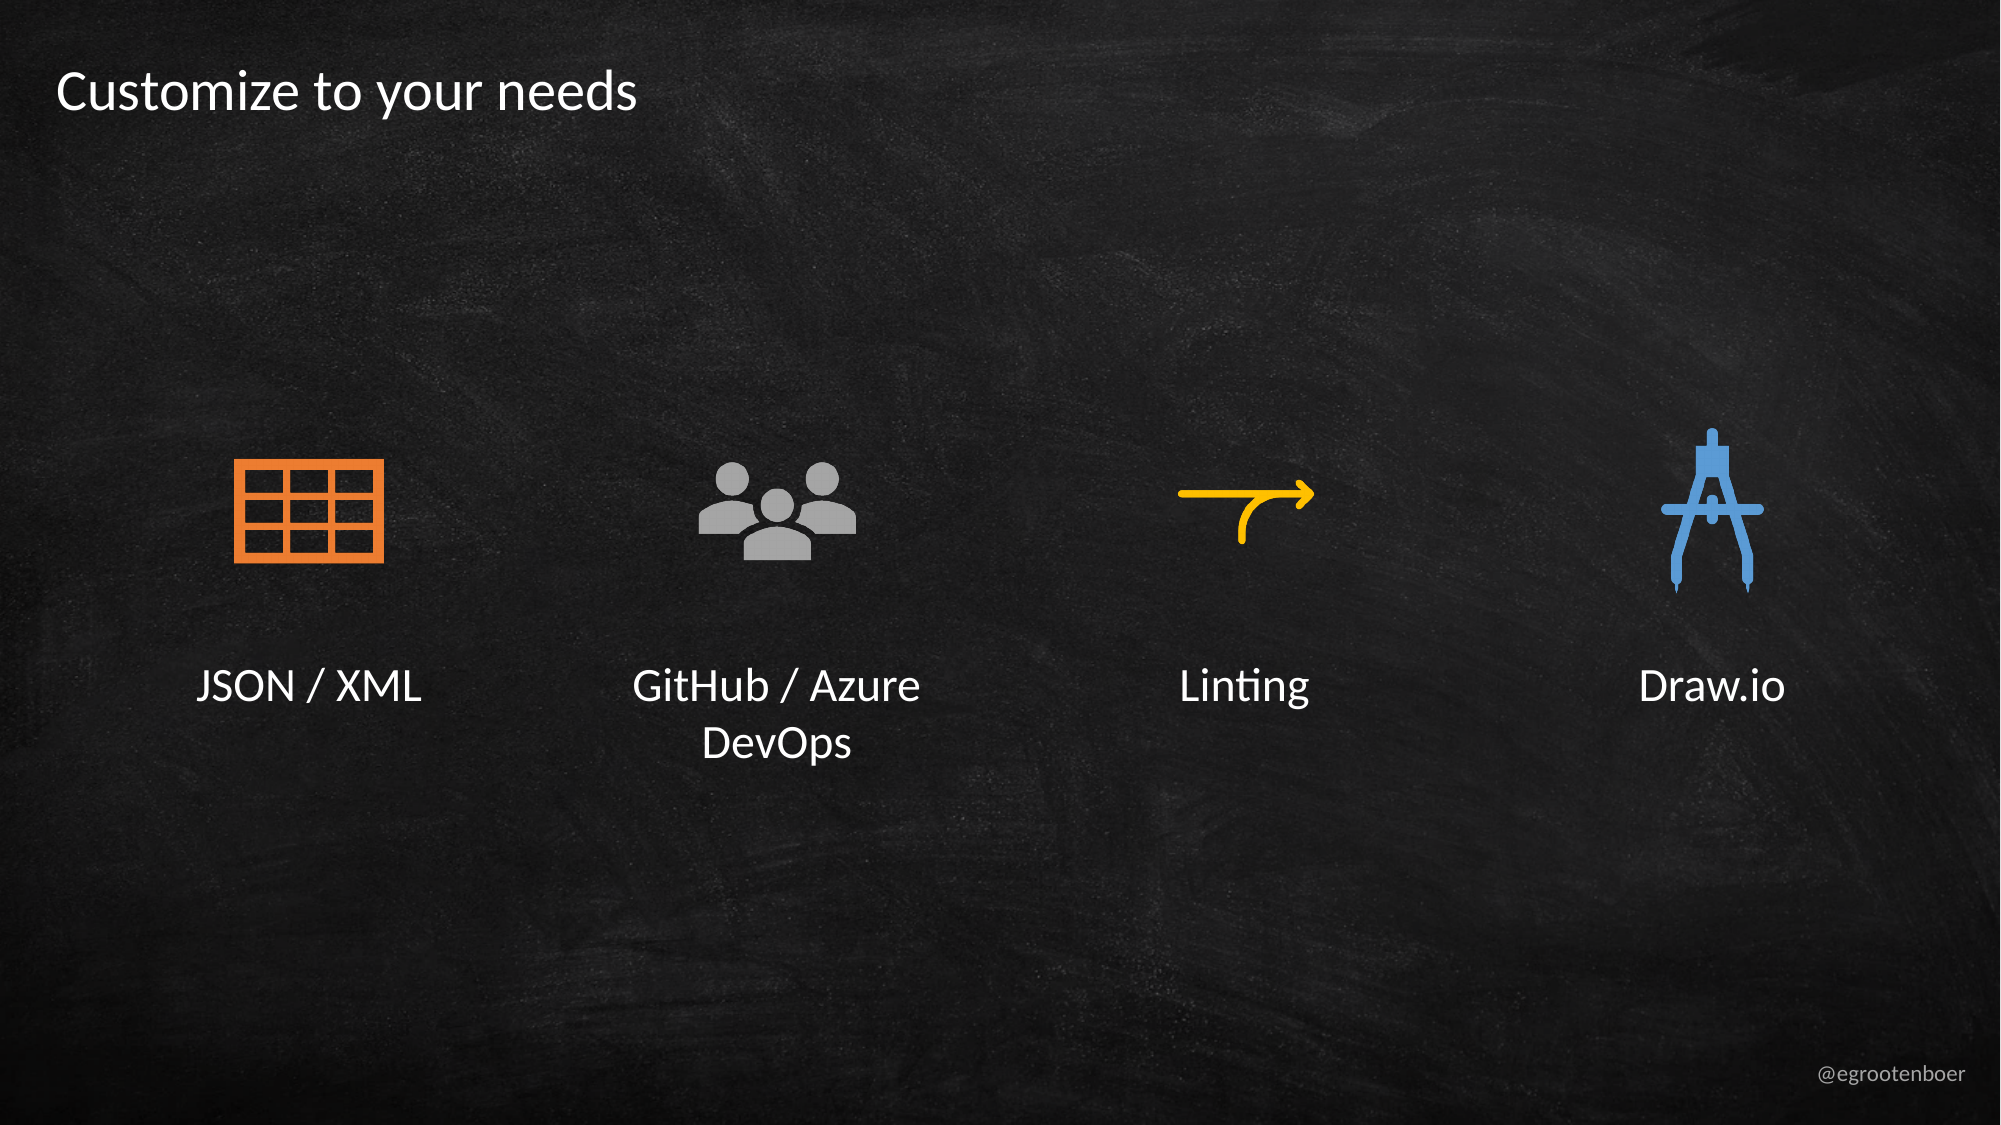

# Customize to your needs
JSON / XML
GitHub / Azure DevOps
Linting
Draw.io